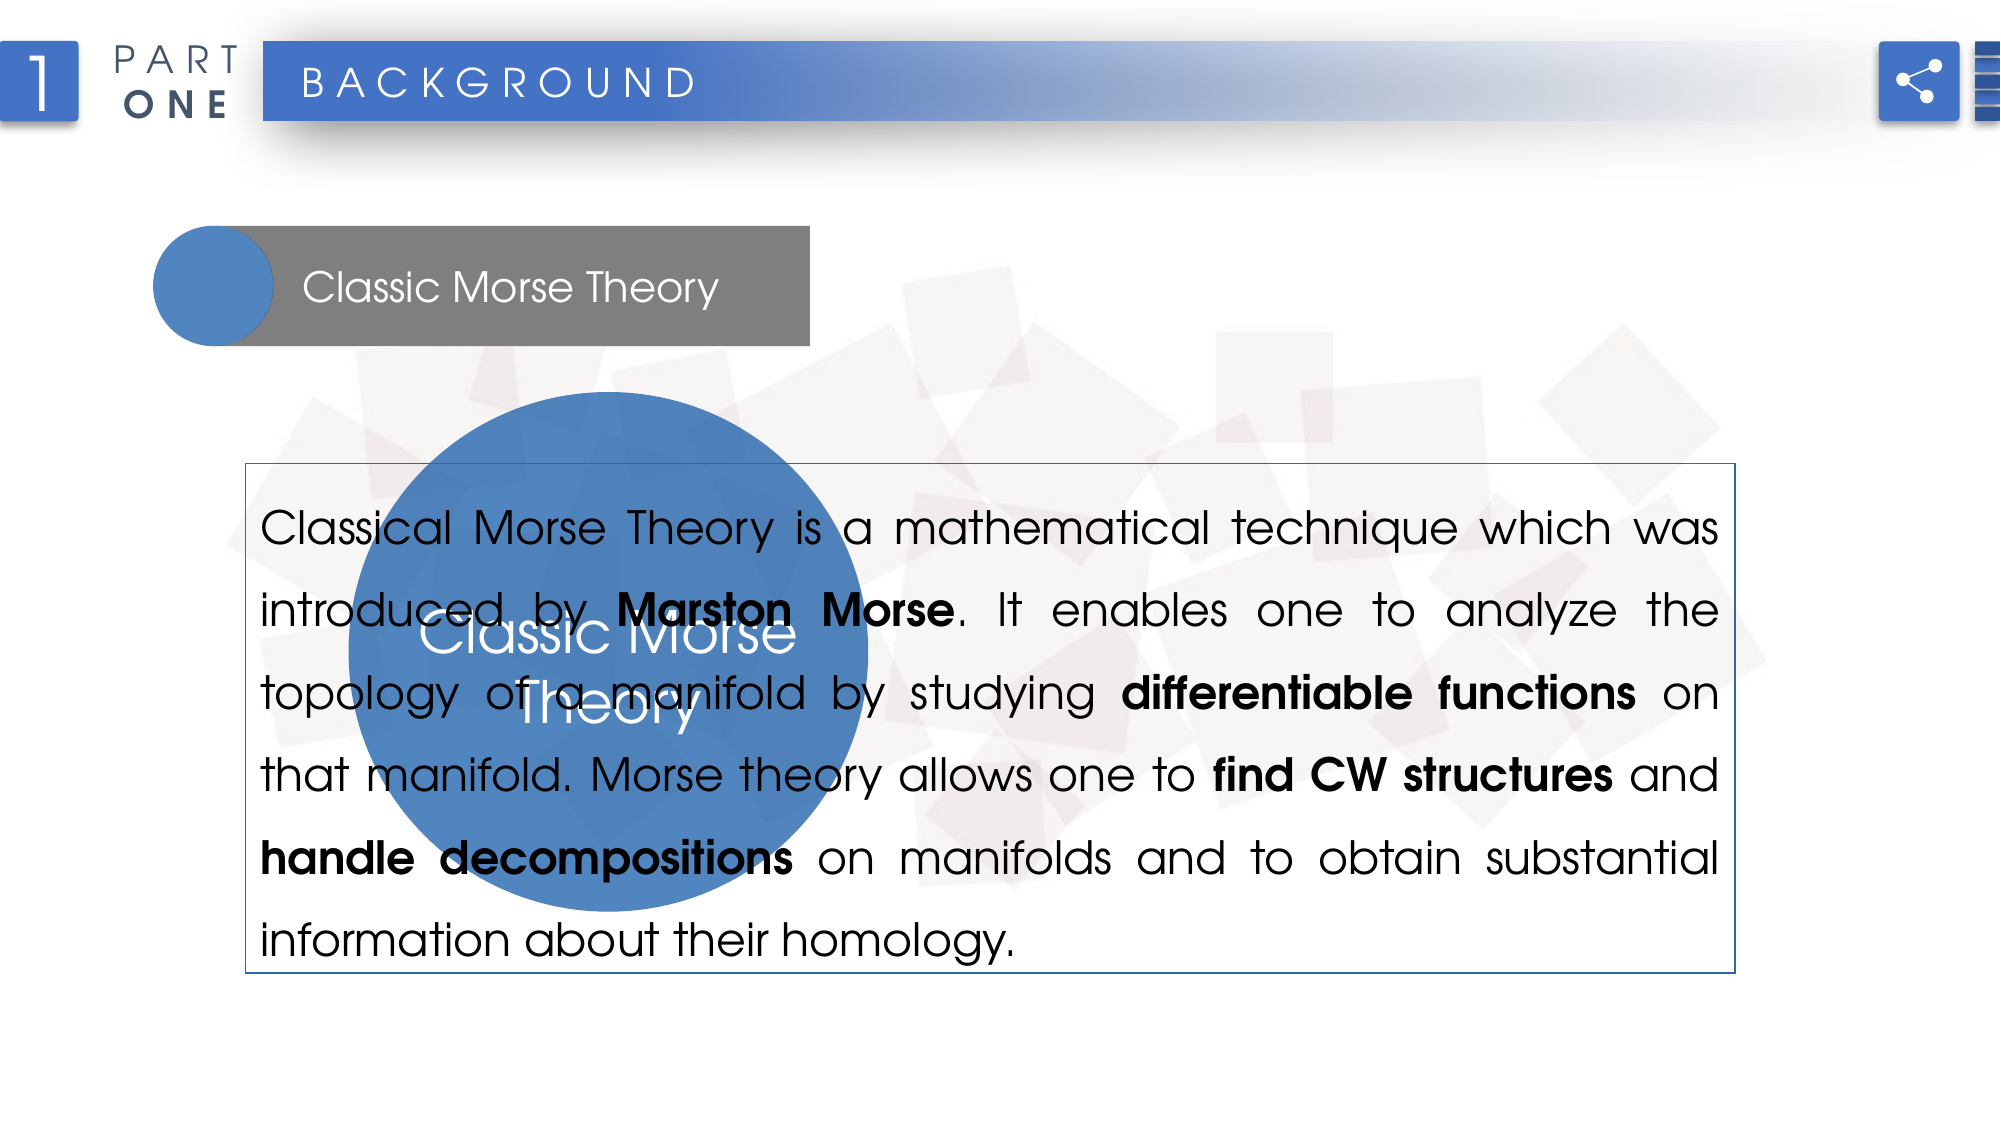

PART
ONE
1

 BACKGROUND

Classic Morse Theory

Classic Morse Theory
Classical Morse Theory is a mathematical technique which was introduced by Marston Morse. It enables one to analyze the topology of a manifold by studying differentiable functions on that manifold. Morse theory allows one to find CW structures and handle decompositions on manifolds and to obtain substantial information about their homology.